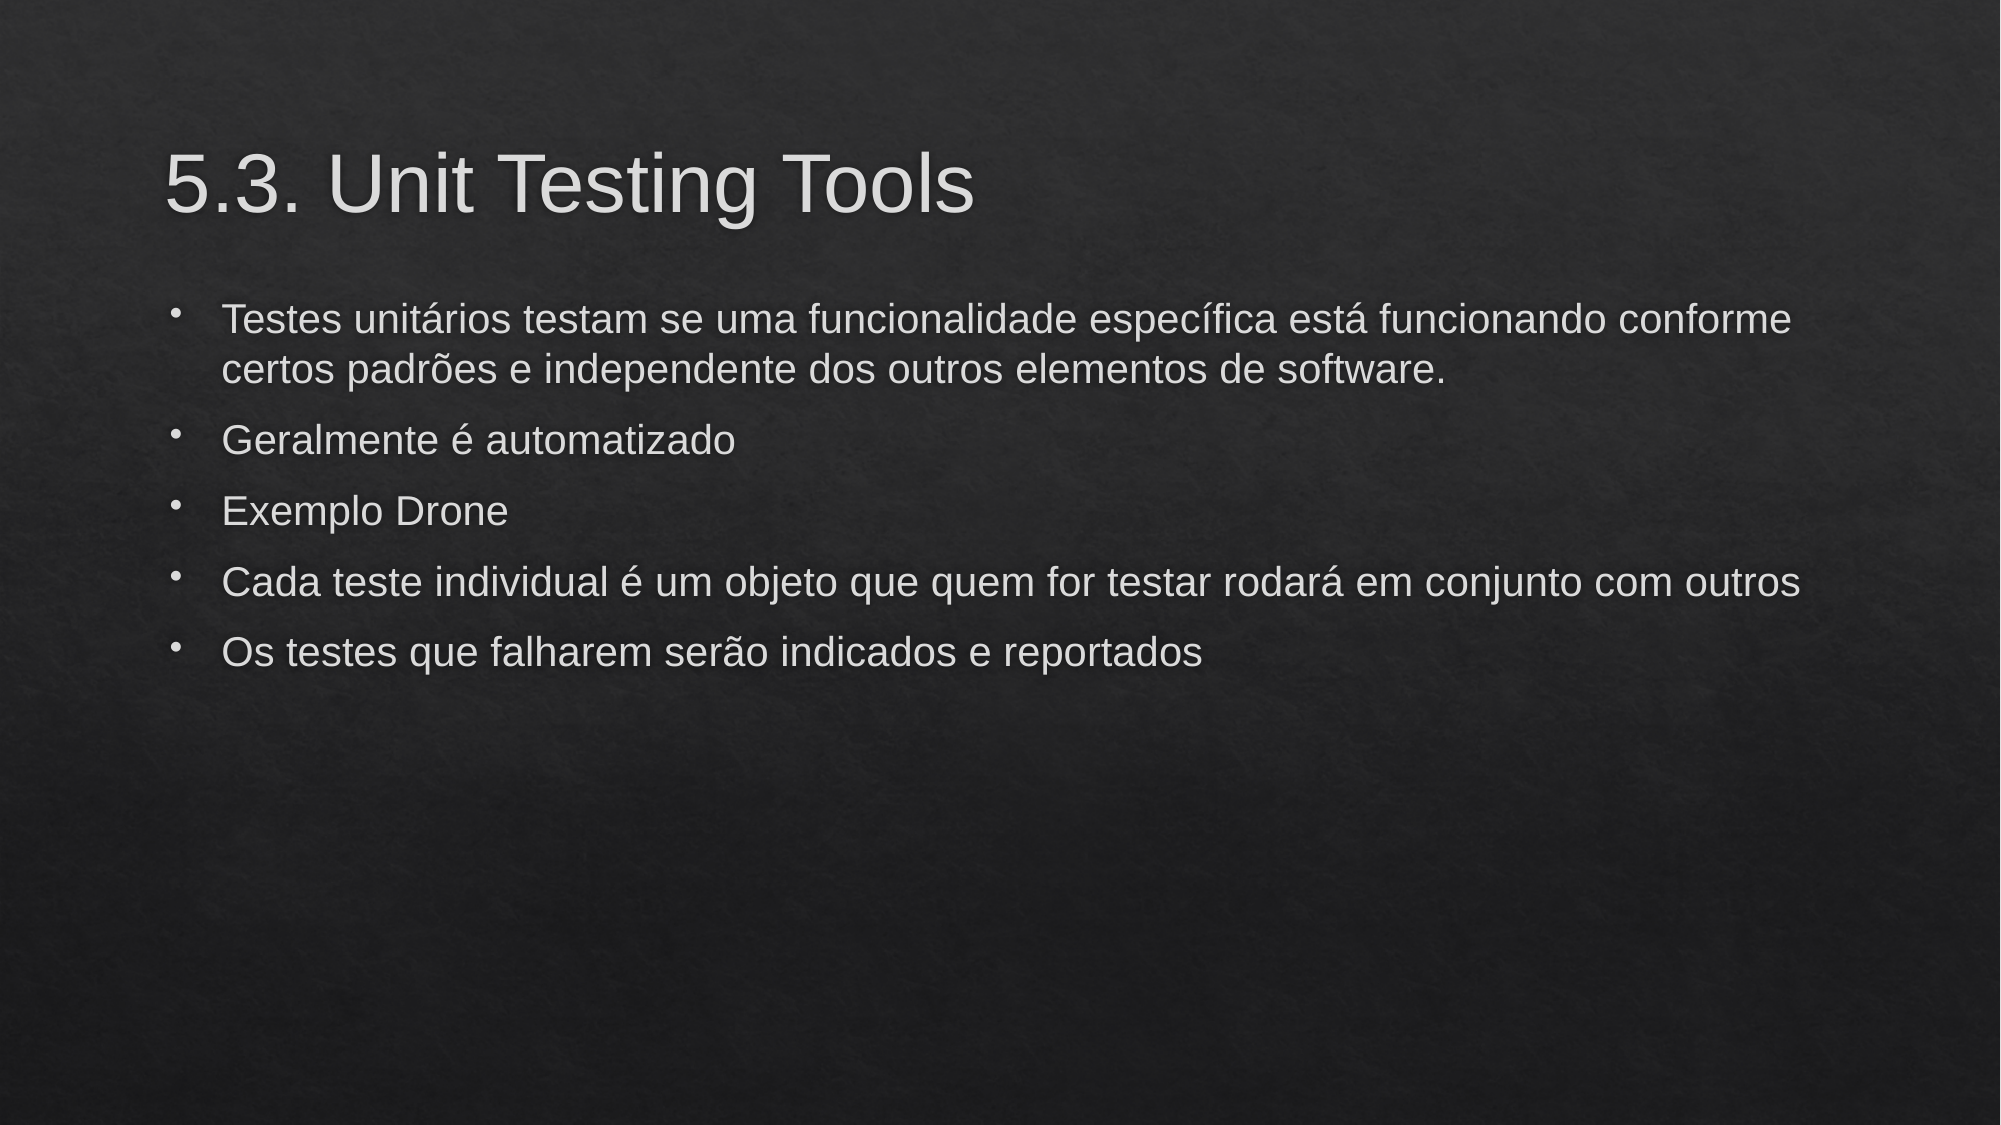

# 5.3. Unit Testing Tools
Testes unitários testam se uma funcionalidade específica está funcionando conforme certos padrões e independente dos outros elementos de software.
Geralmente é automatizado
Exemplo Drone
Cada teste individual é um objeto que quem for testar rodará em conjunto com outros
Os testes que falharem serão indicados e reportados